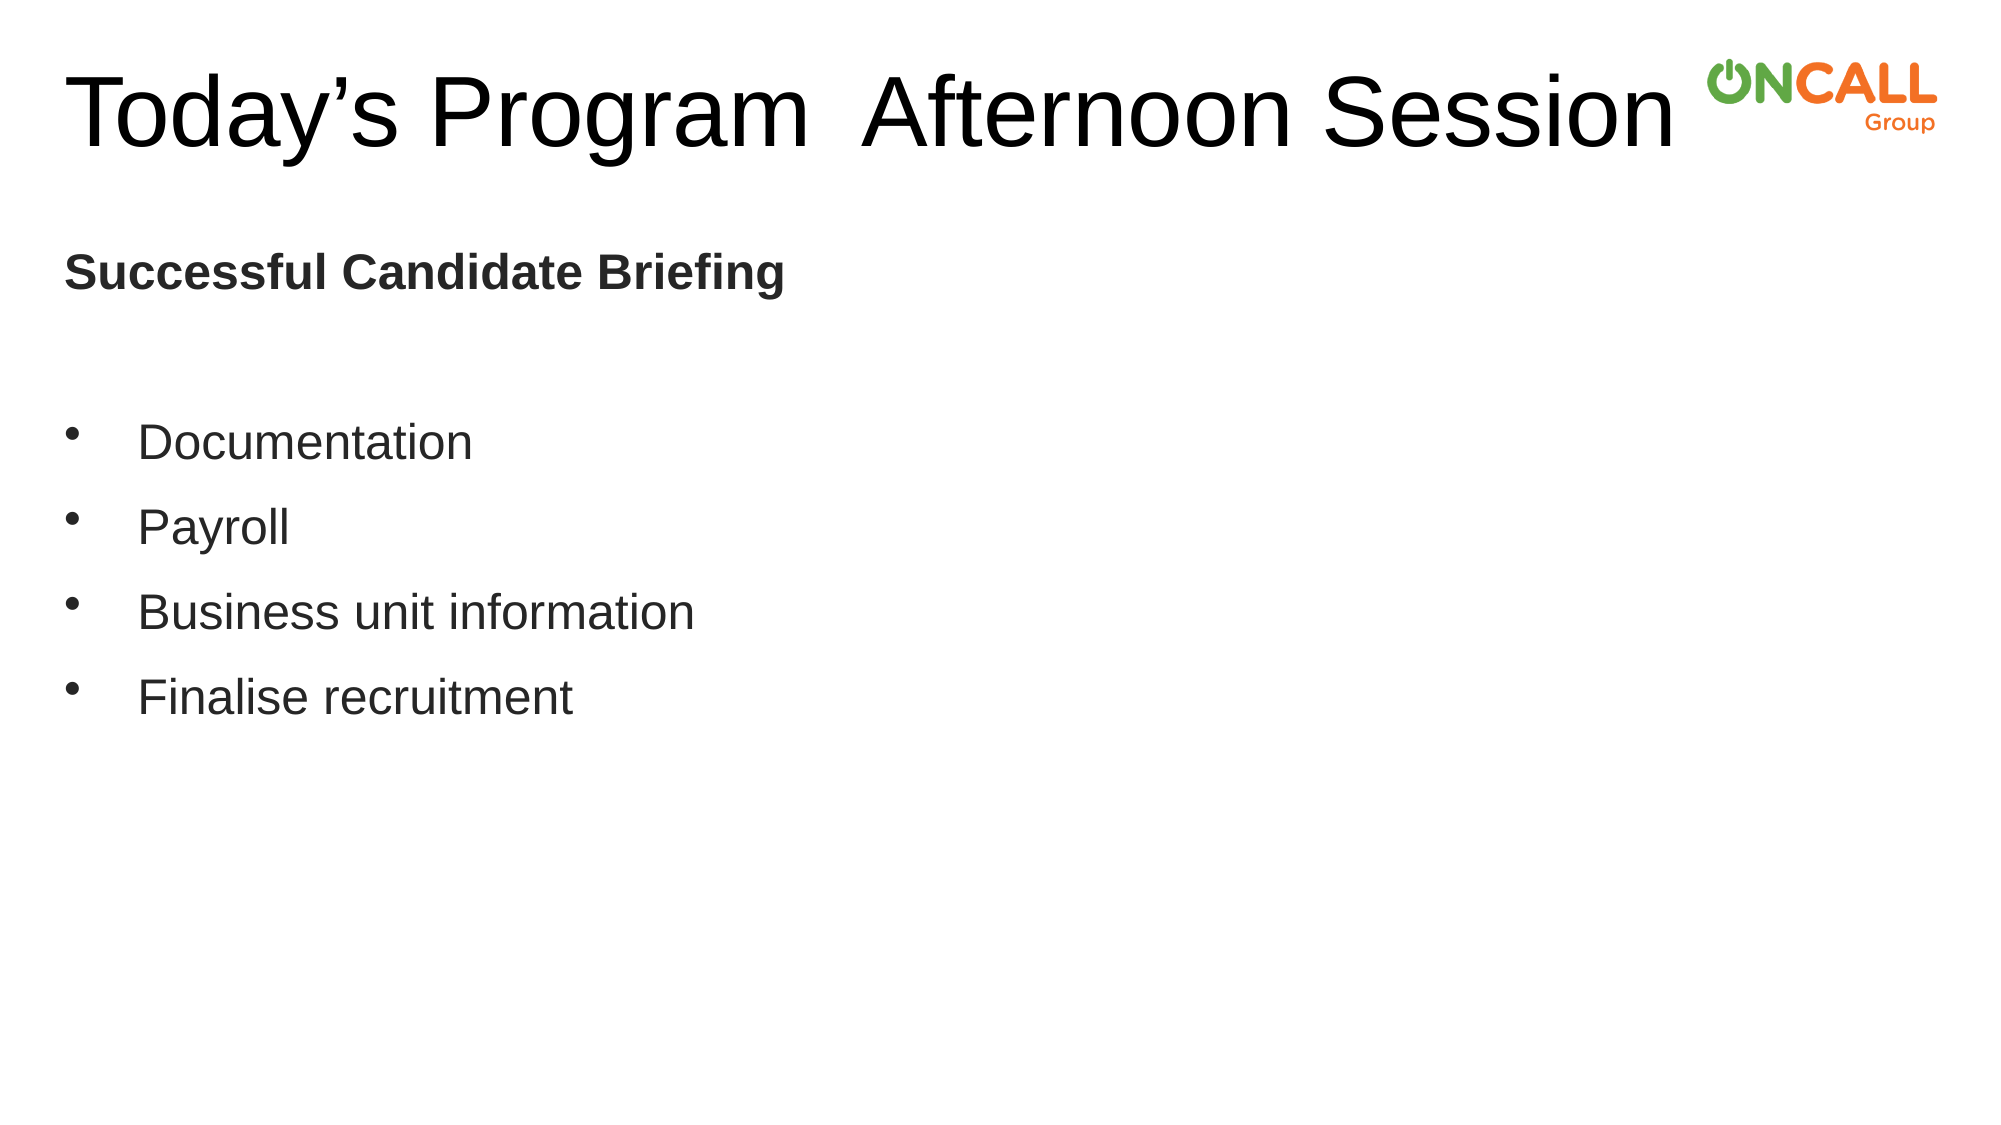

# Today’s Program  Afternoon Session
Successful Candidate Briefing

Documentation
Payroll
Business unit information
Finalise recruitment